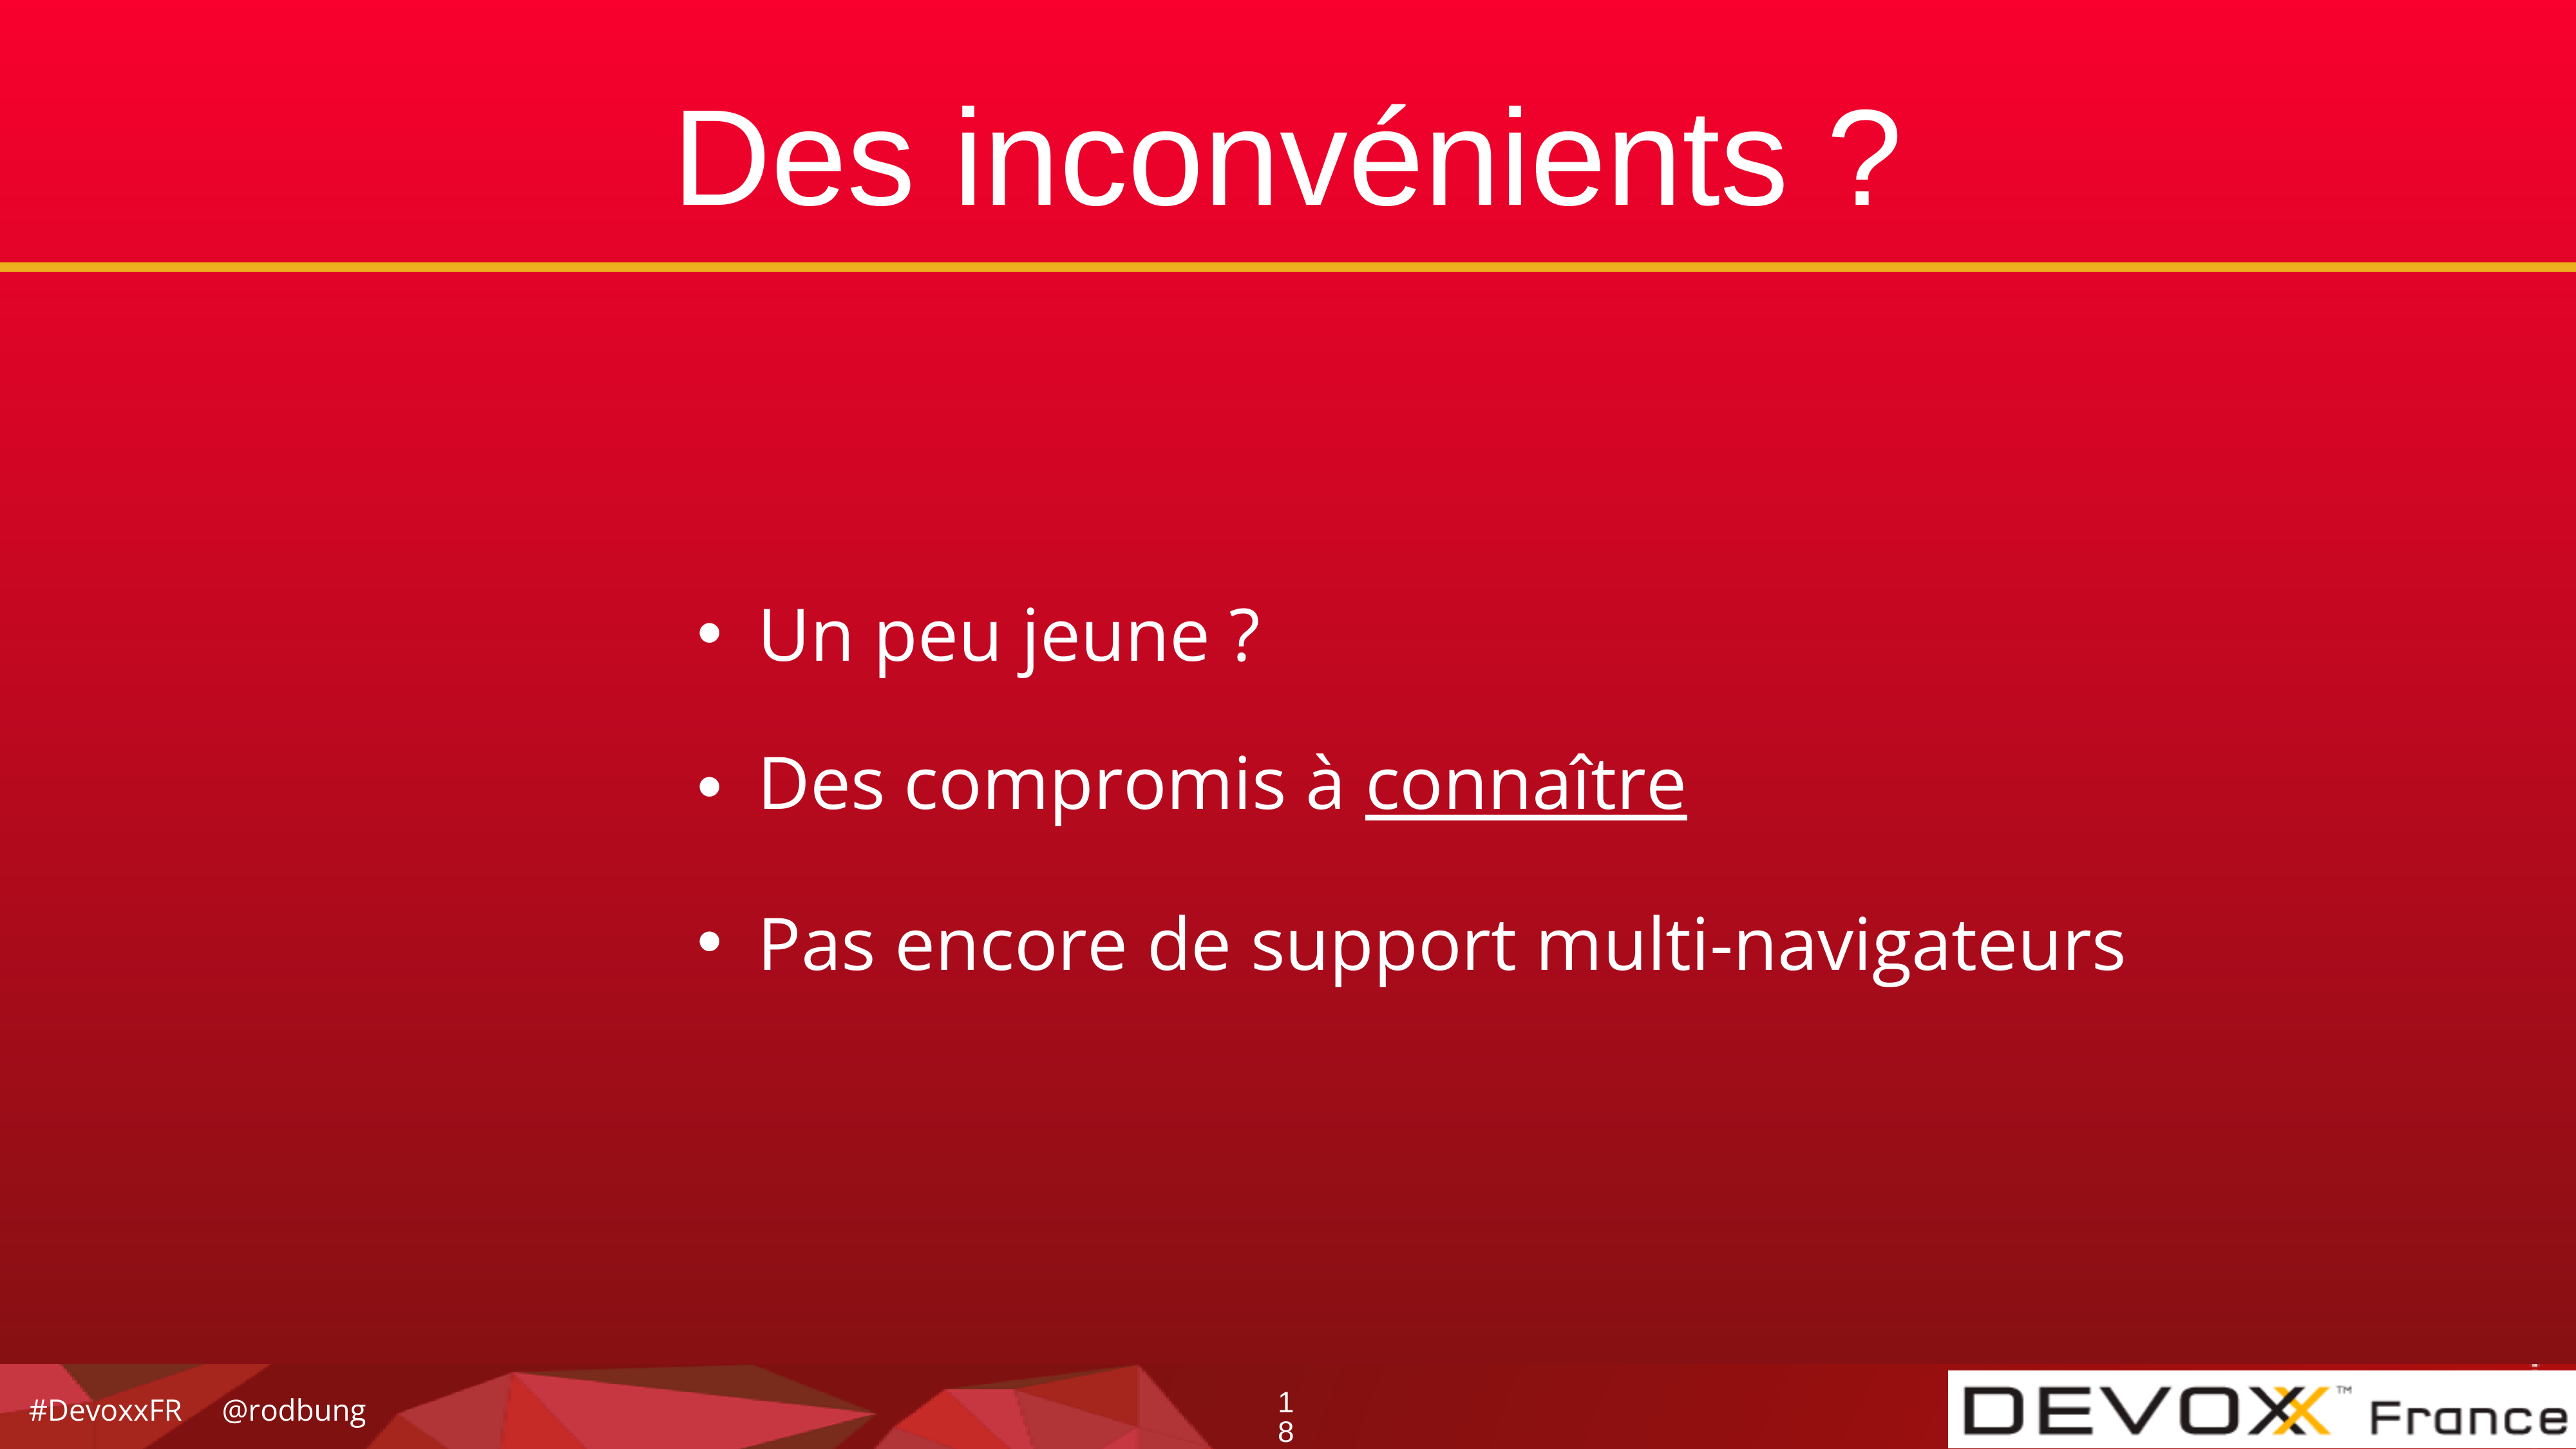

# Des inconvénients ?

Un peu jeune ?
Des compromis à connaître
Pas encore de support multi-navigateurs

18